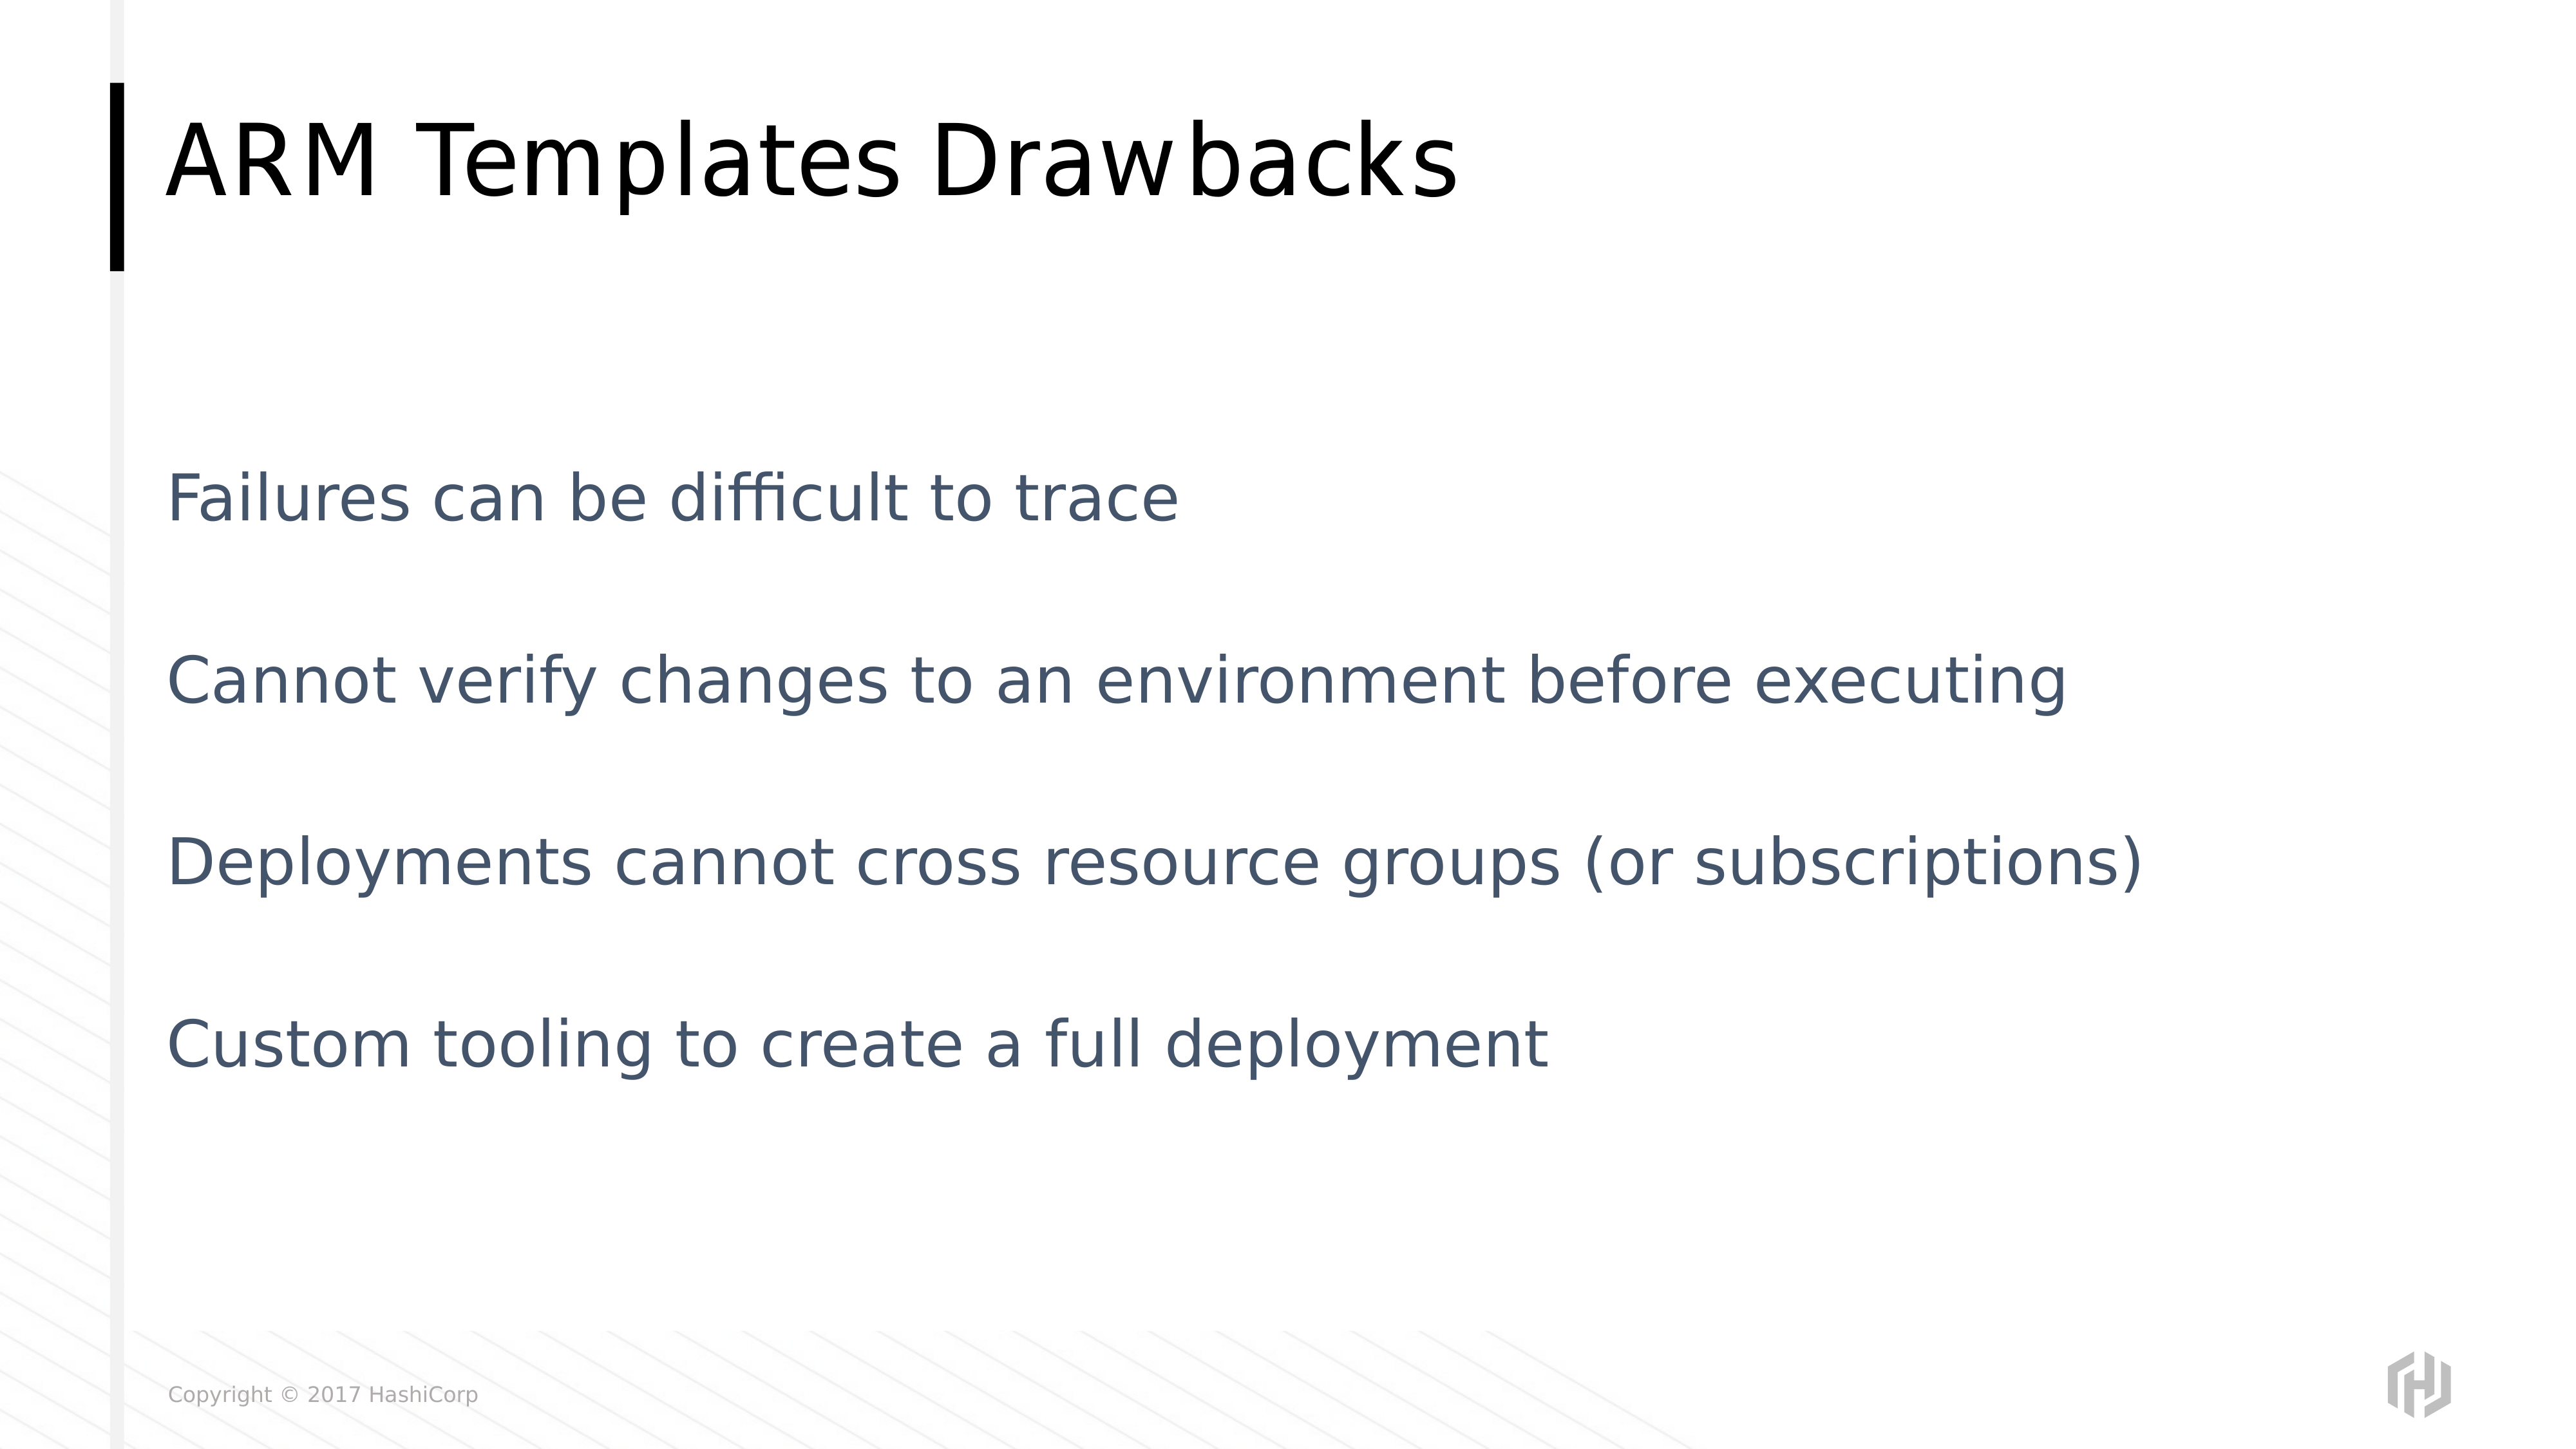

# ARM Templates Drawbacks

Failures can be difficult to trace

Cannot verify changes to an environment before executing

Deployments cannot cross resource groups (or subscriptions)

Custom tooling to create a full deployment